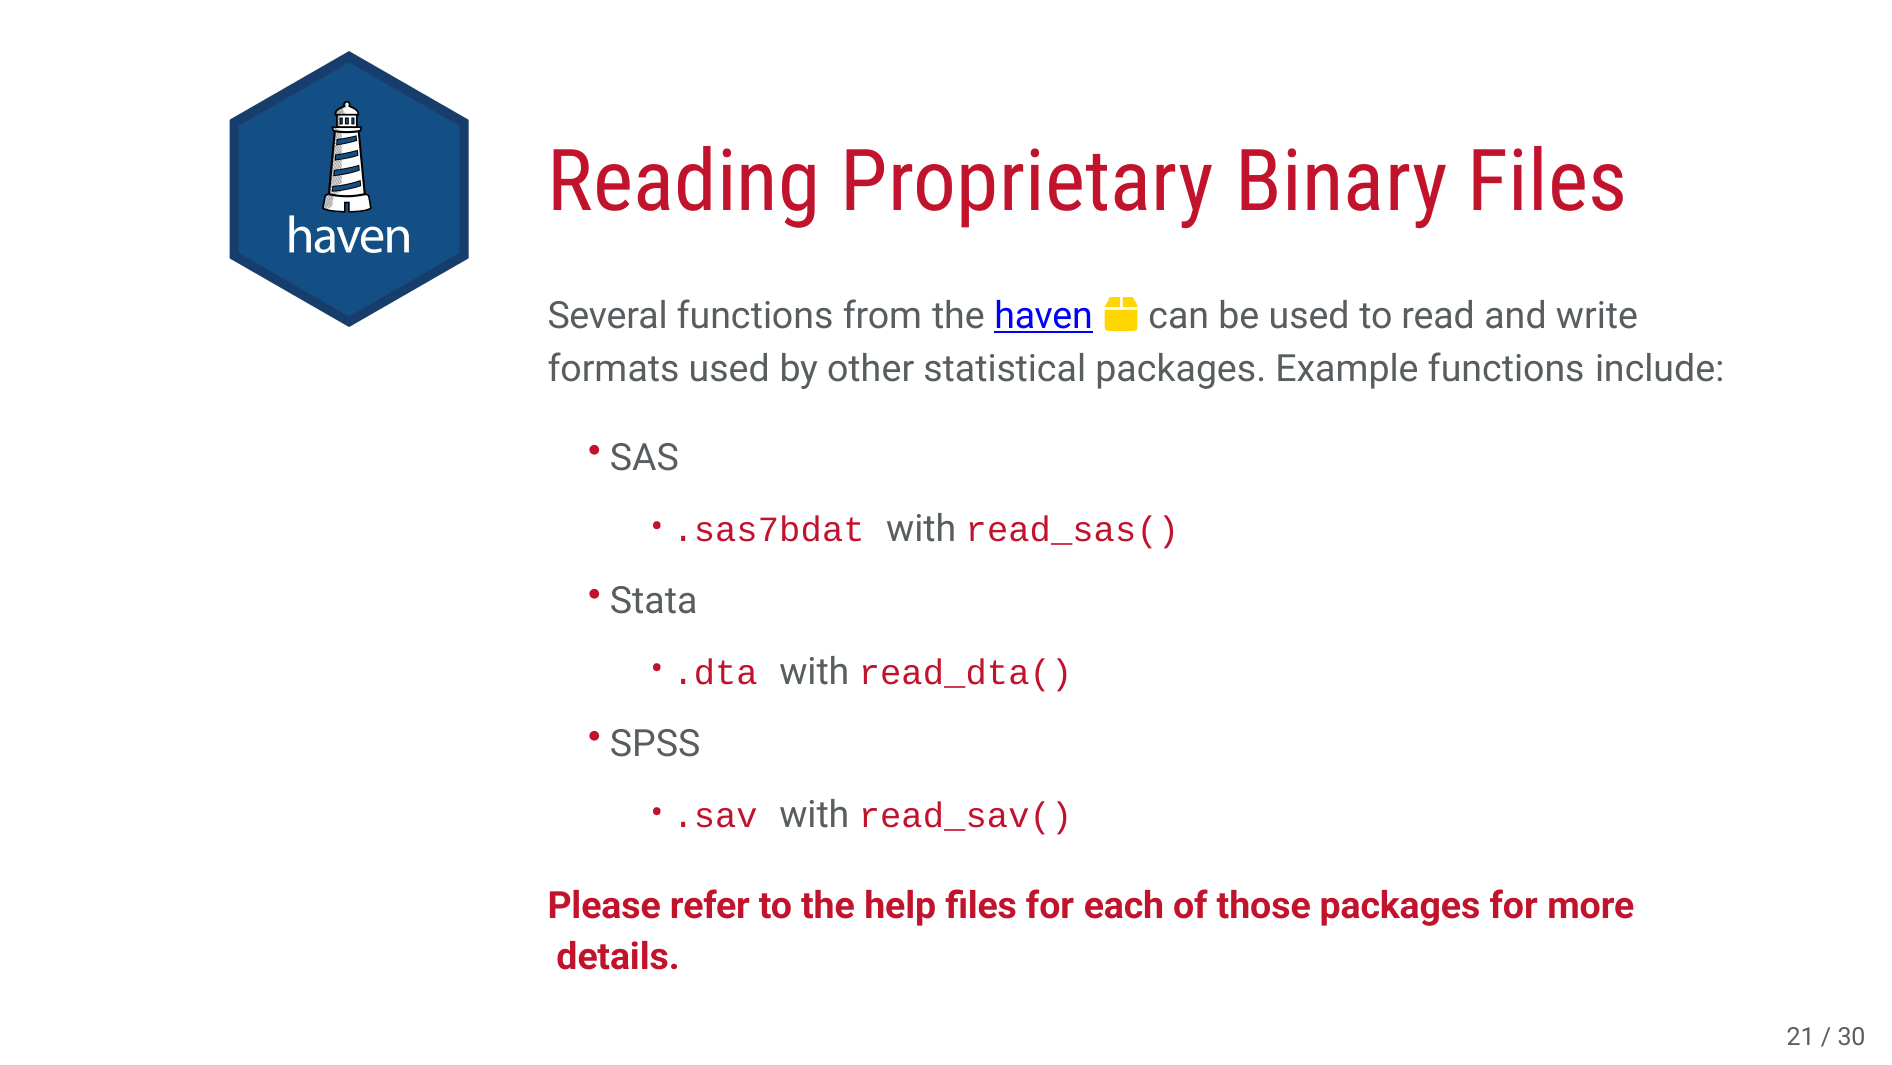

# Reading Proprietary Binary Files
Several functions from the haven	can be used to read and write  formats used by other statistical packages. Example functions include:

SAS
.sas7bdat with read_sas()
Stata
.dta with read_dta()
SPSS
.sav with read_sav()
Please refer to the help files for each of those packages for more  details.

21 / 30